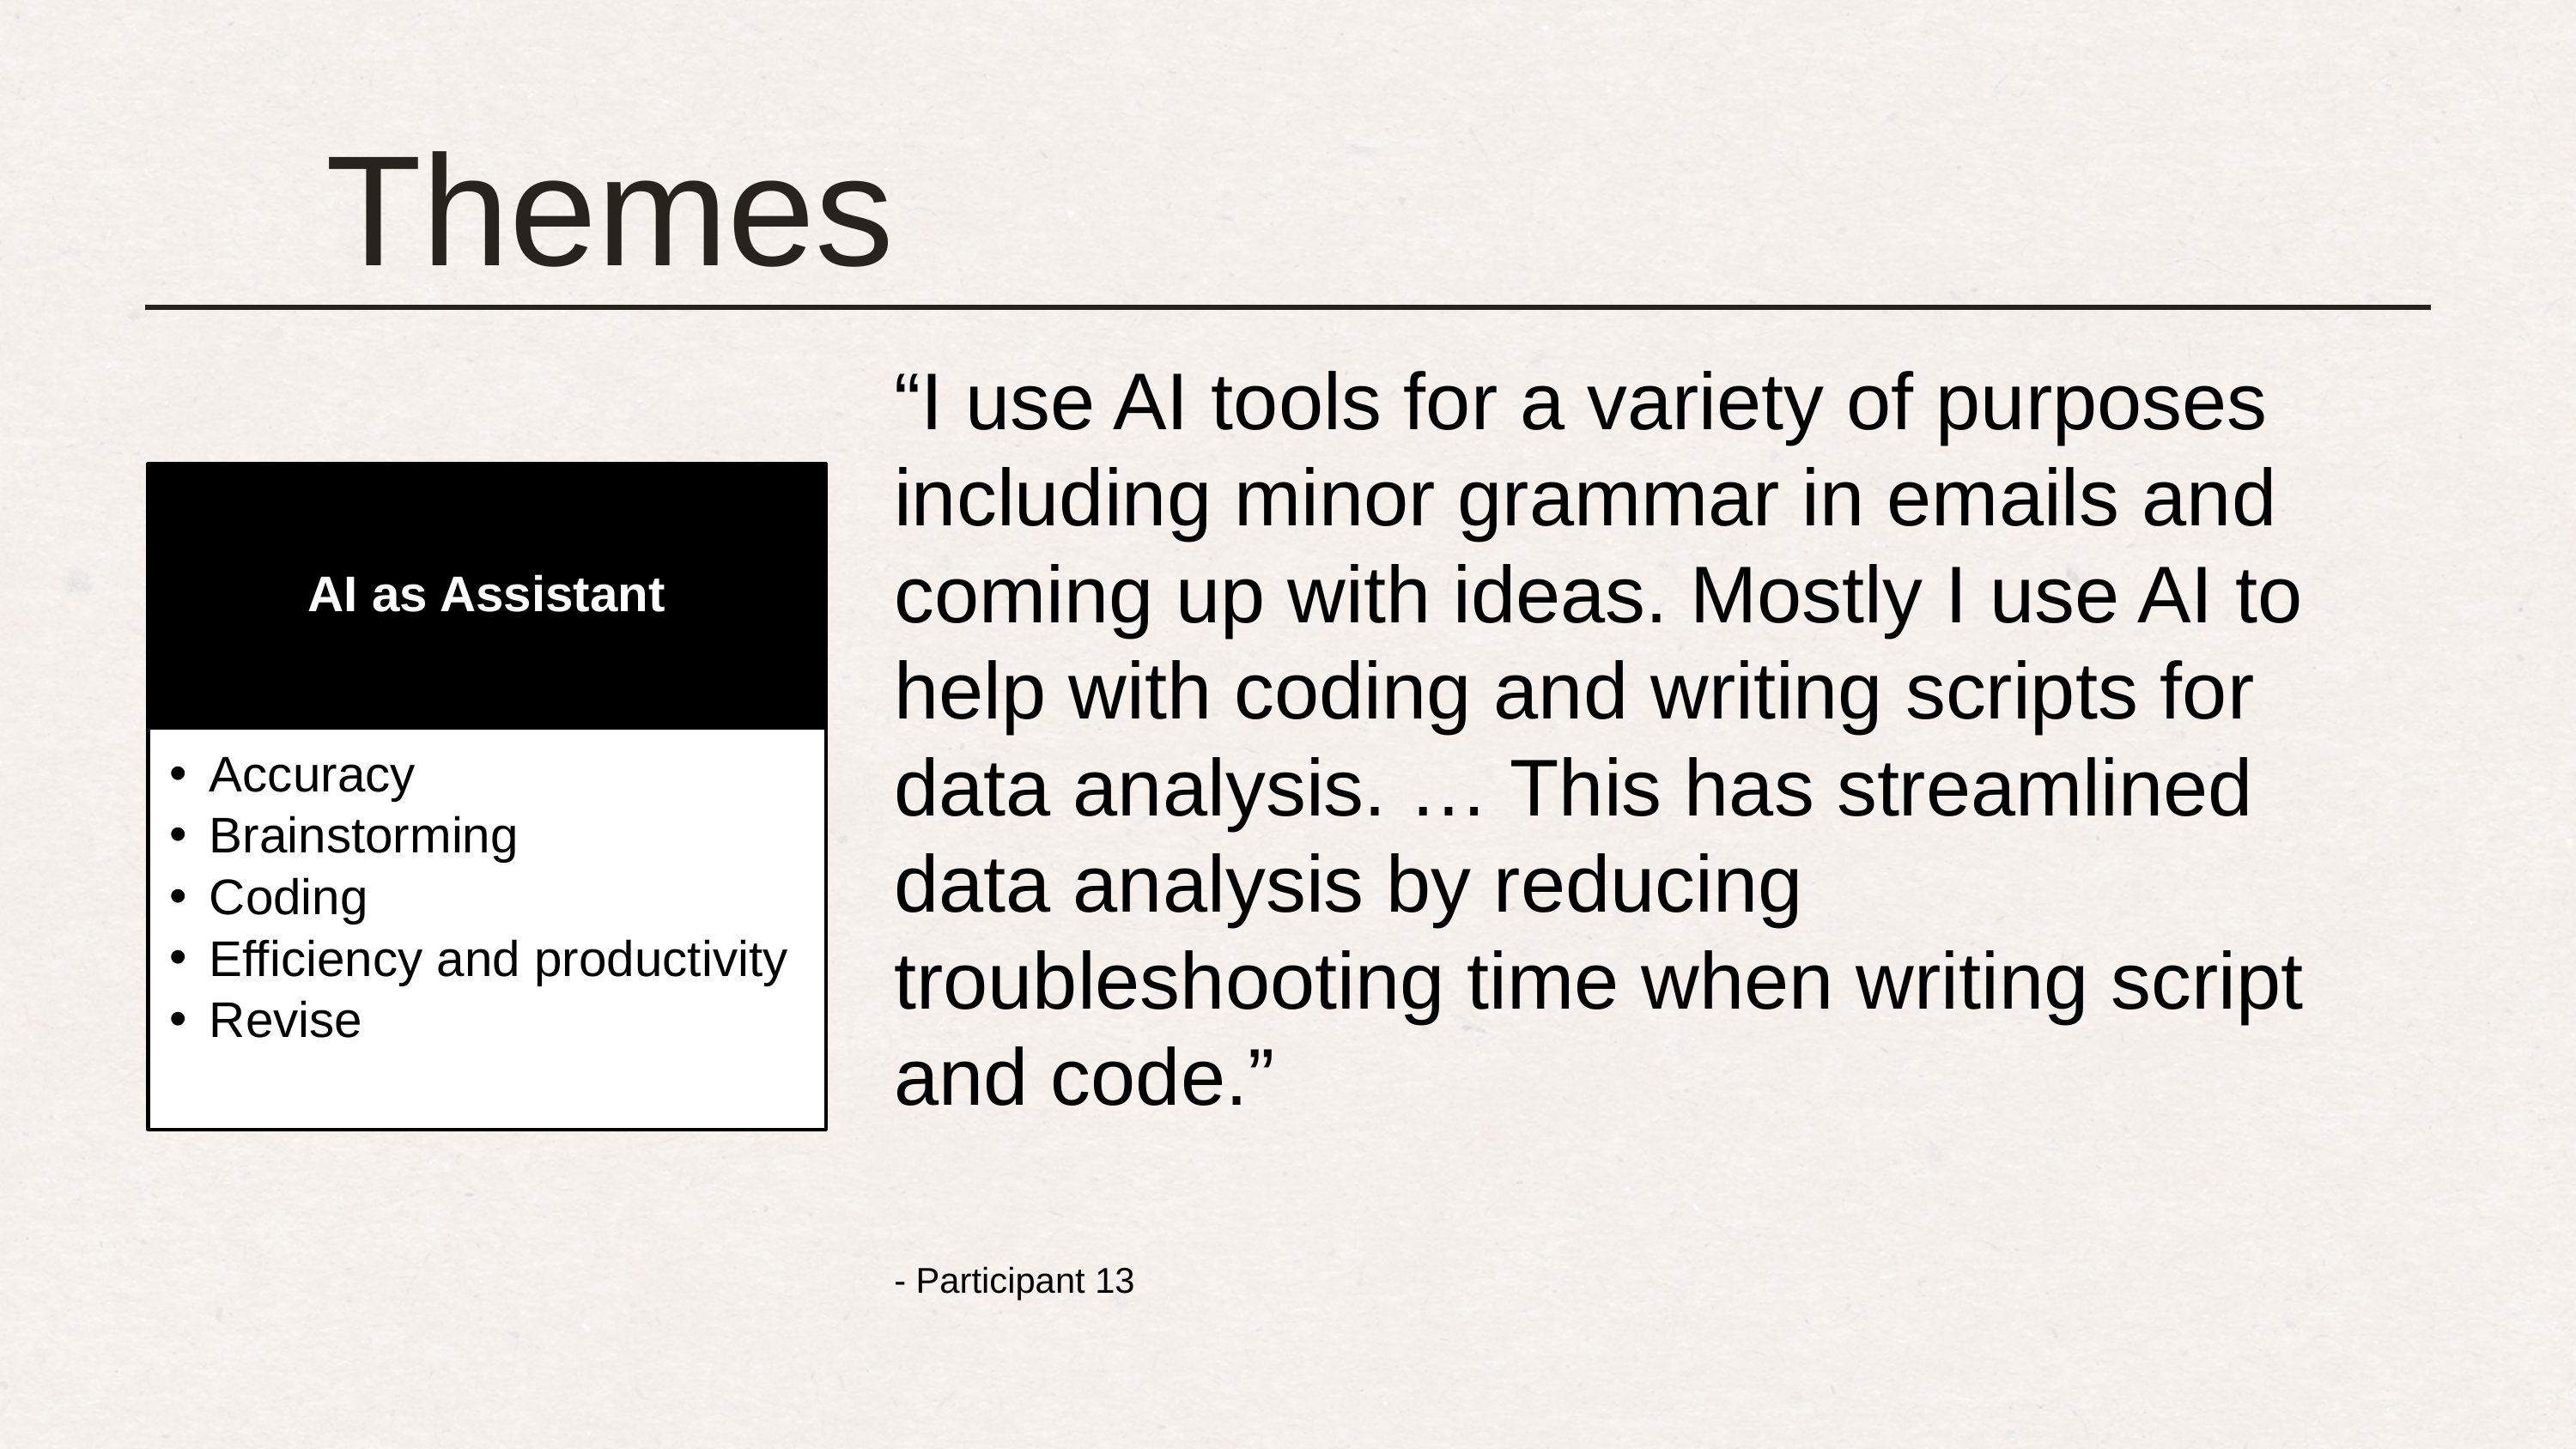

Themes
AI as Assistant
Accuracy
Brainstorming
Coding
Efficiency and productivity
Revise
“I use AI tools for a variety of purposes including minor grammar in emails and coming up with ideas. Mostly I use AI to help with coding and writing scripts for data analysis. … This has streamlined data analysis by reducing troubleshooting time when writing script and code.”

- Participant 13